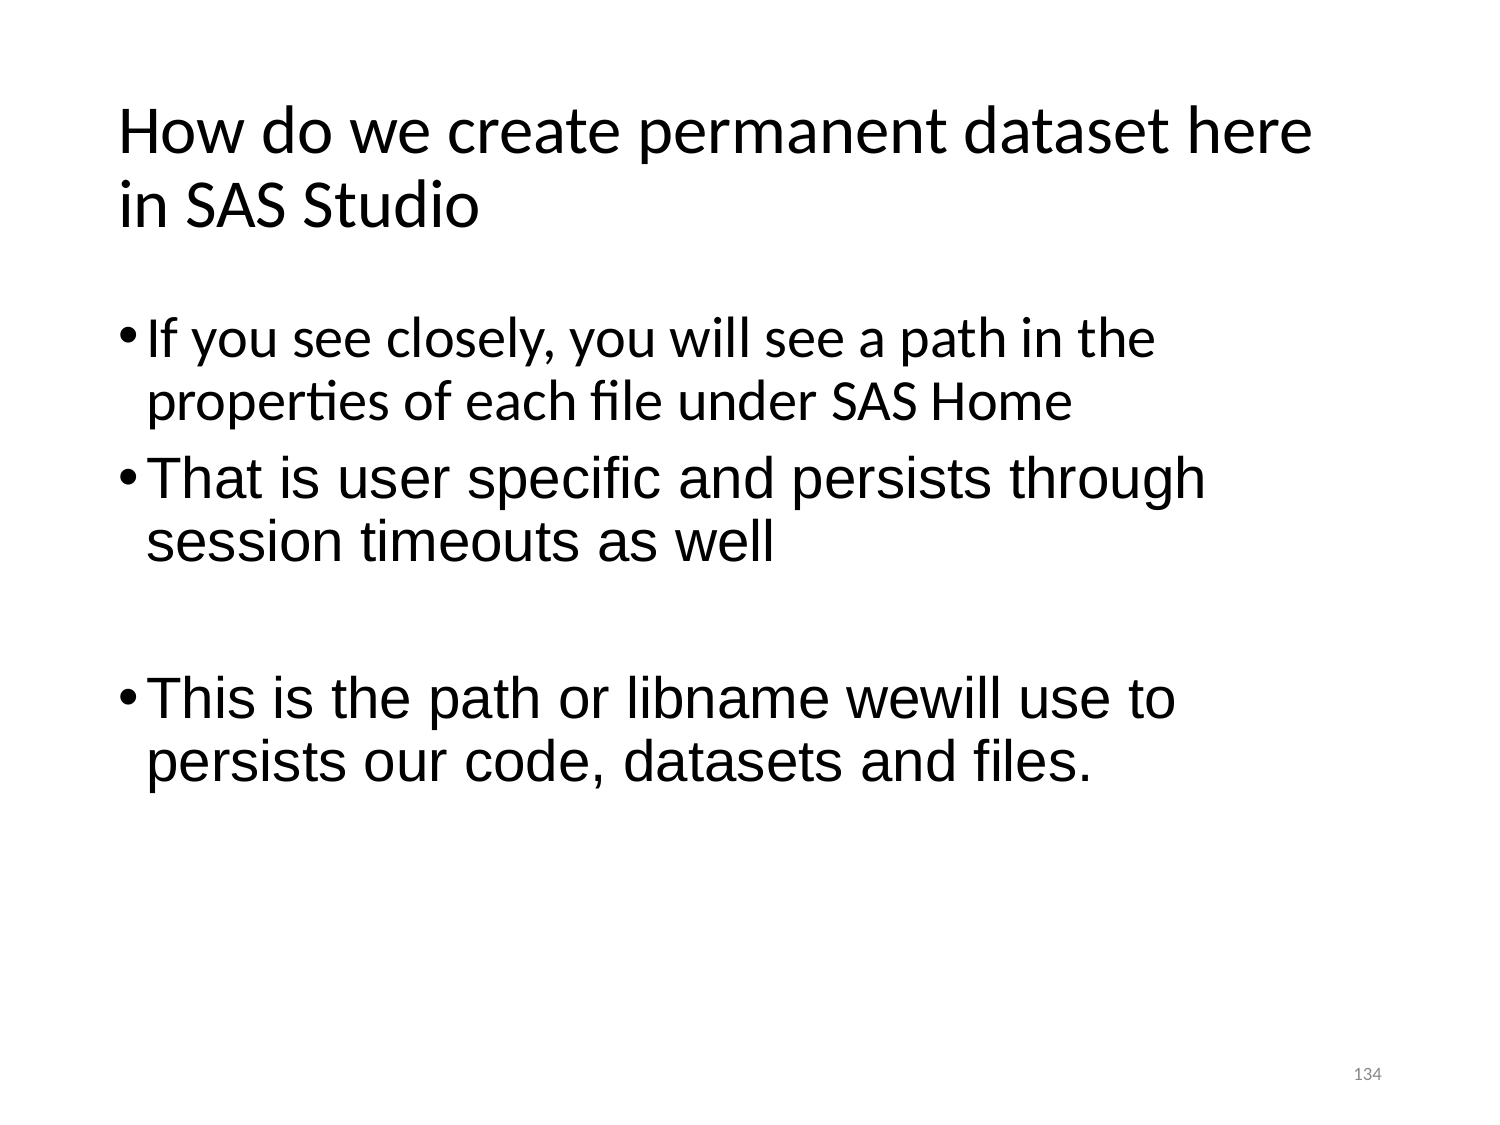

# How do we create permanent dataset here in SAS Studio
If you see closely, you will see a path in the properties of each file under SAS Home
That is user specific and persists through session timeouts as well

This is the path or libname wewill use to persists our code, datasets and files.
134